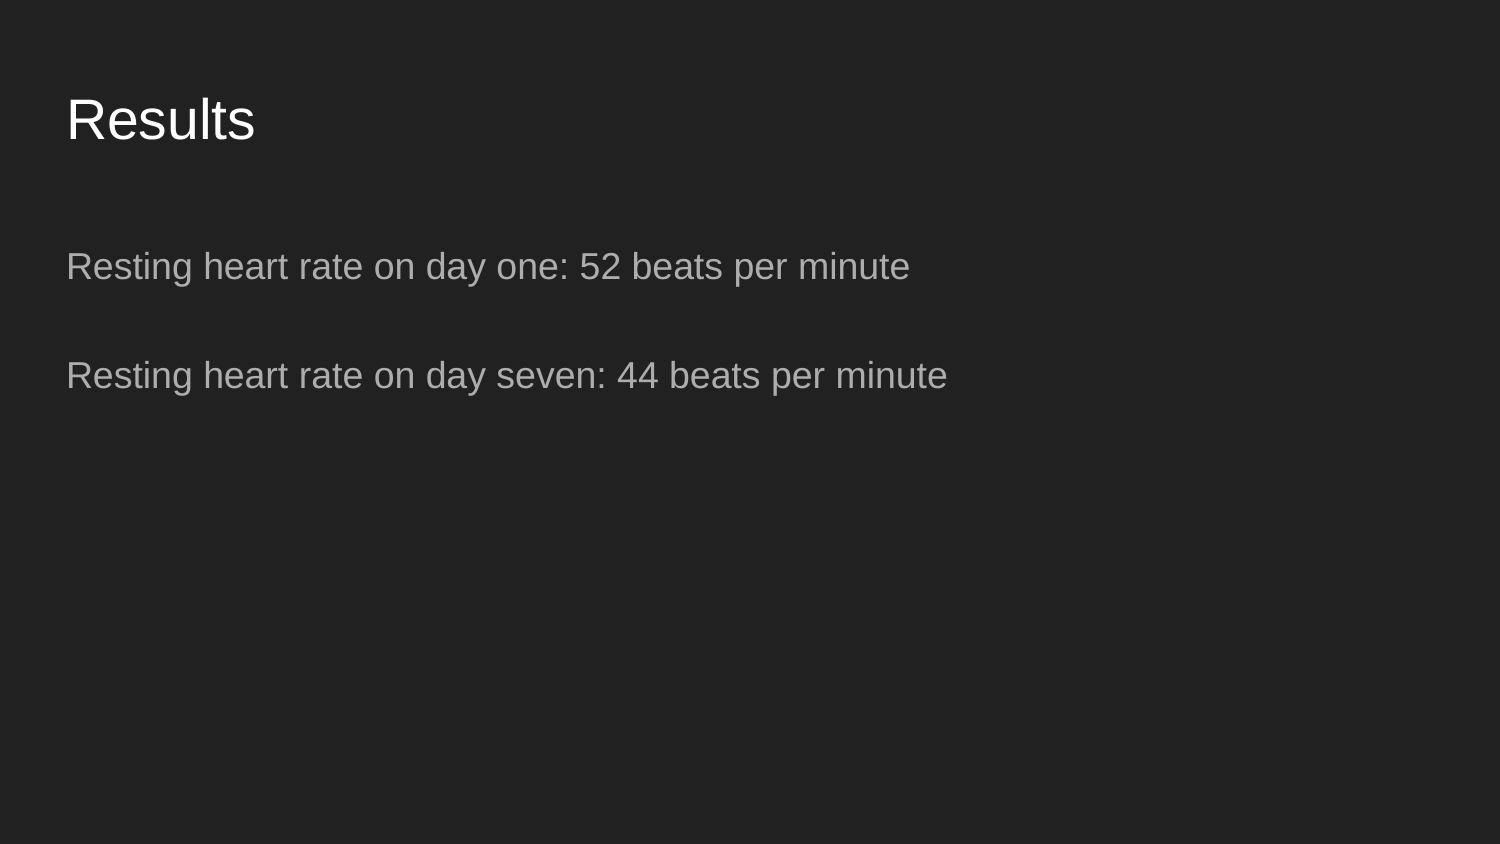

# Results
Resting heart rate on day one: 52 beats per minute
Resting heart rate on day seven: 44 beats per minute